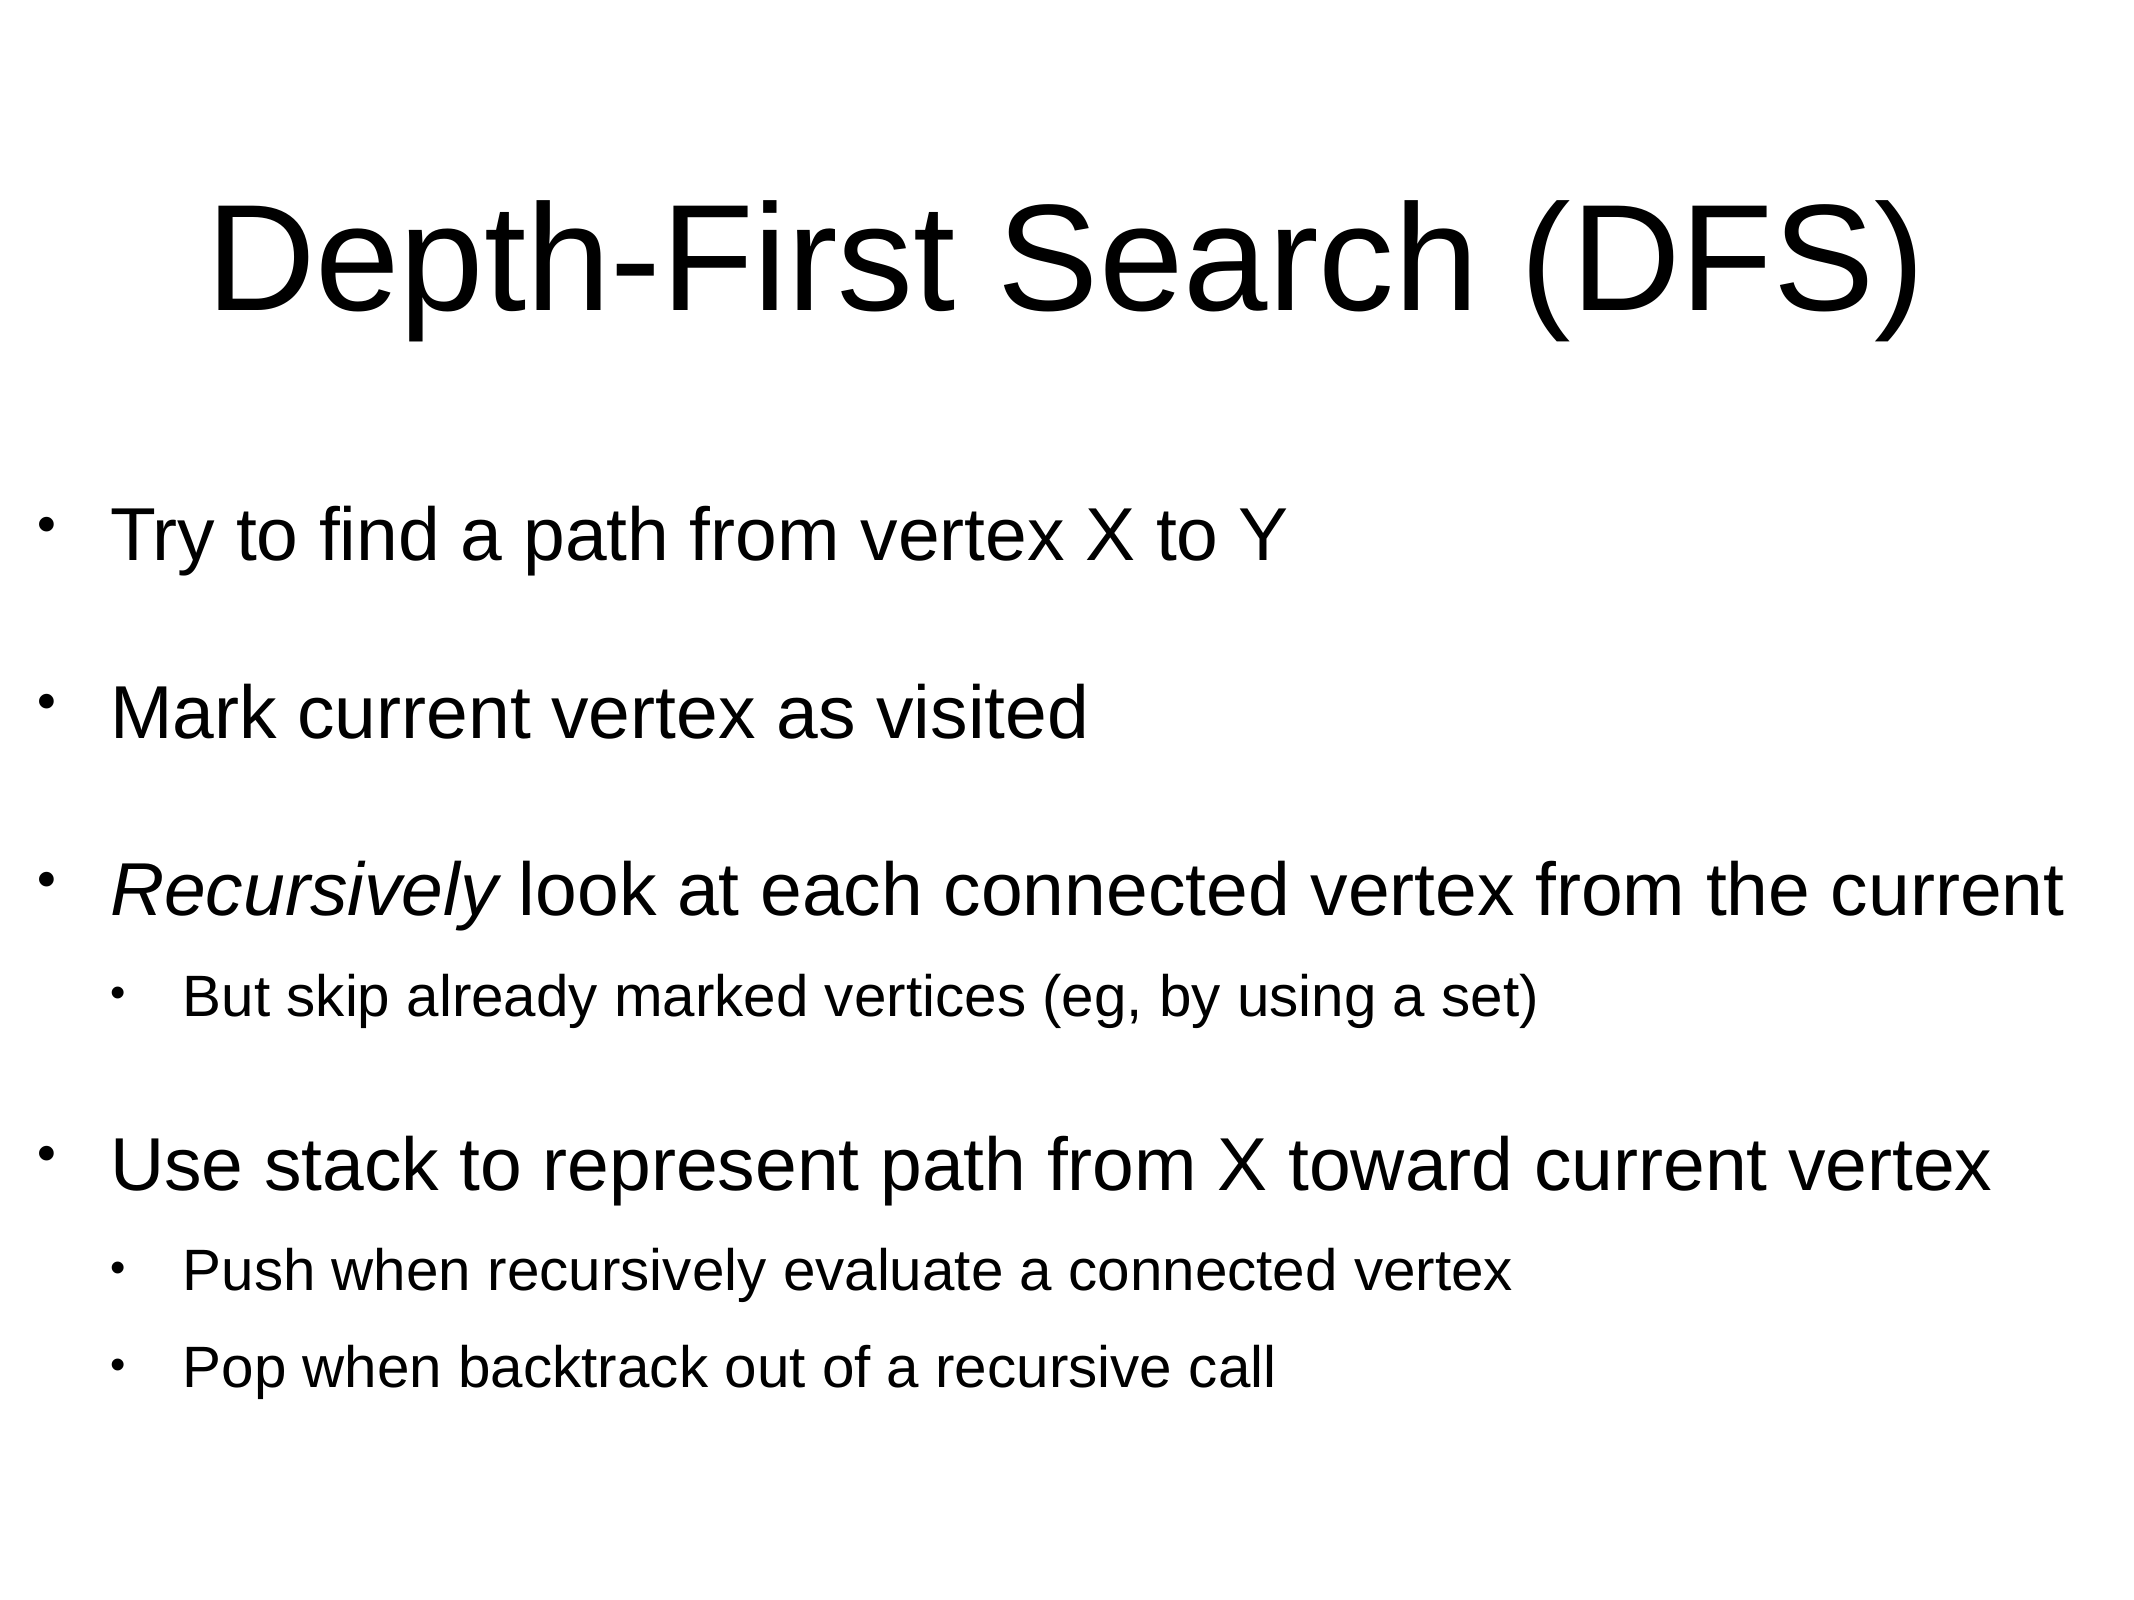

# Depth-First Search (DFS)
Try to find a path from vertex X to Y
Mark current vertex as visited
Recursively look at each connected vertex from the current
But skip already marked vertices (eg, by using a set)
Use stack to represent path from X toward current vertex
Push when recursively evaluate a connected vertex
Pop when backtrack out of a recursive call